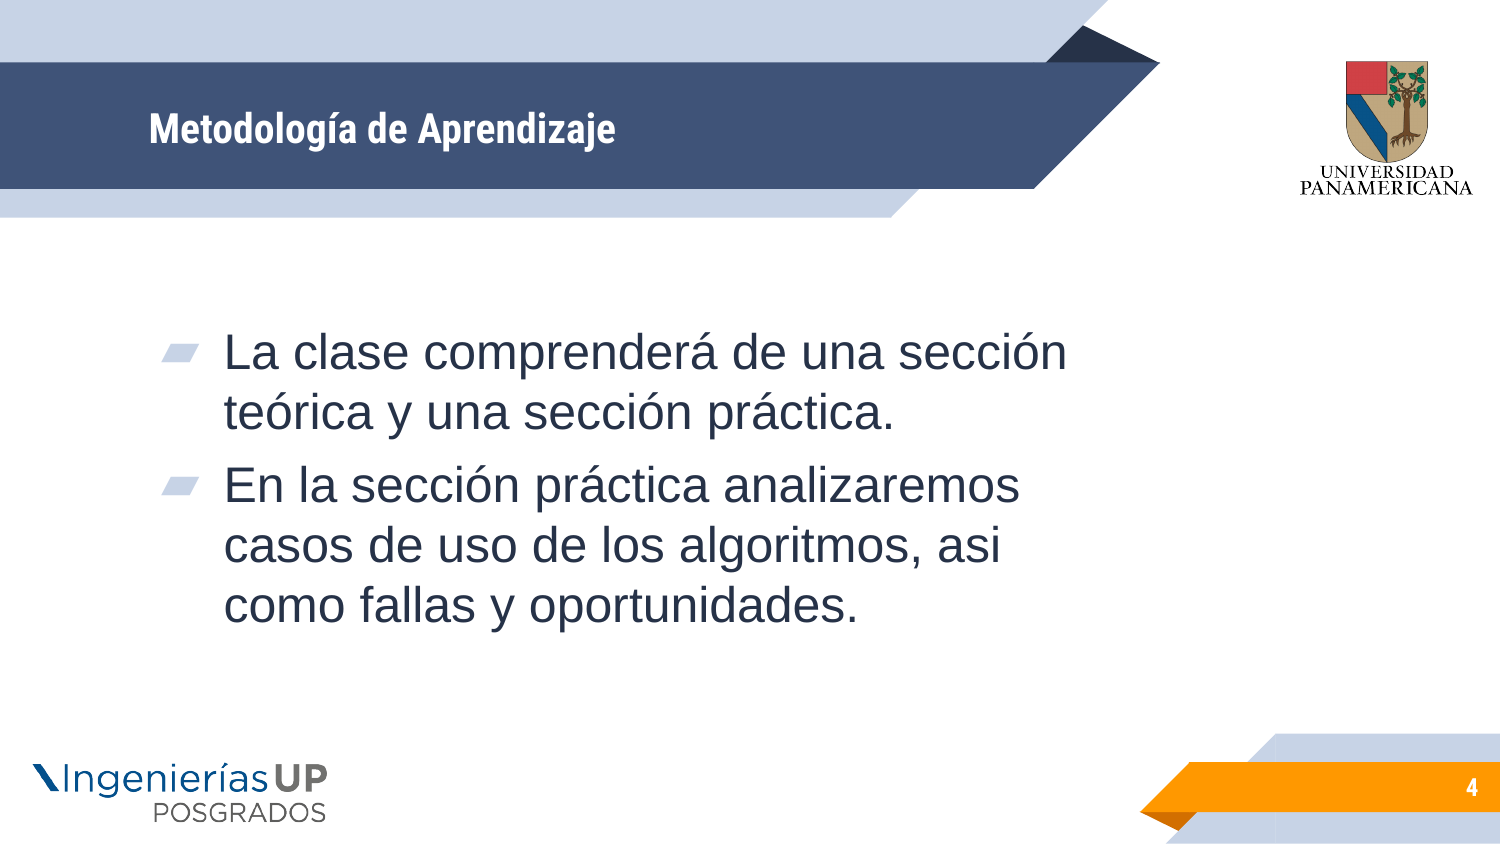

# Metodología de Aprendizaje
La clase comprenderá de una sección teórica y una sección práctica.
En la sección práctica analizaremos casos de uso de los algoritmos, asi como fallas y oportunidades.
4